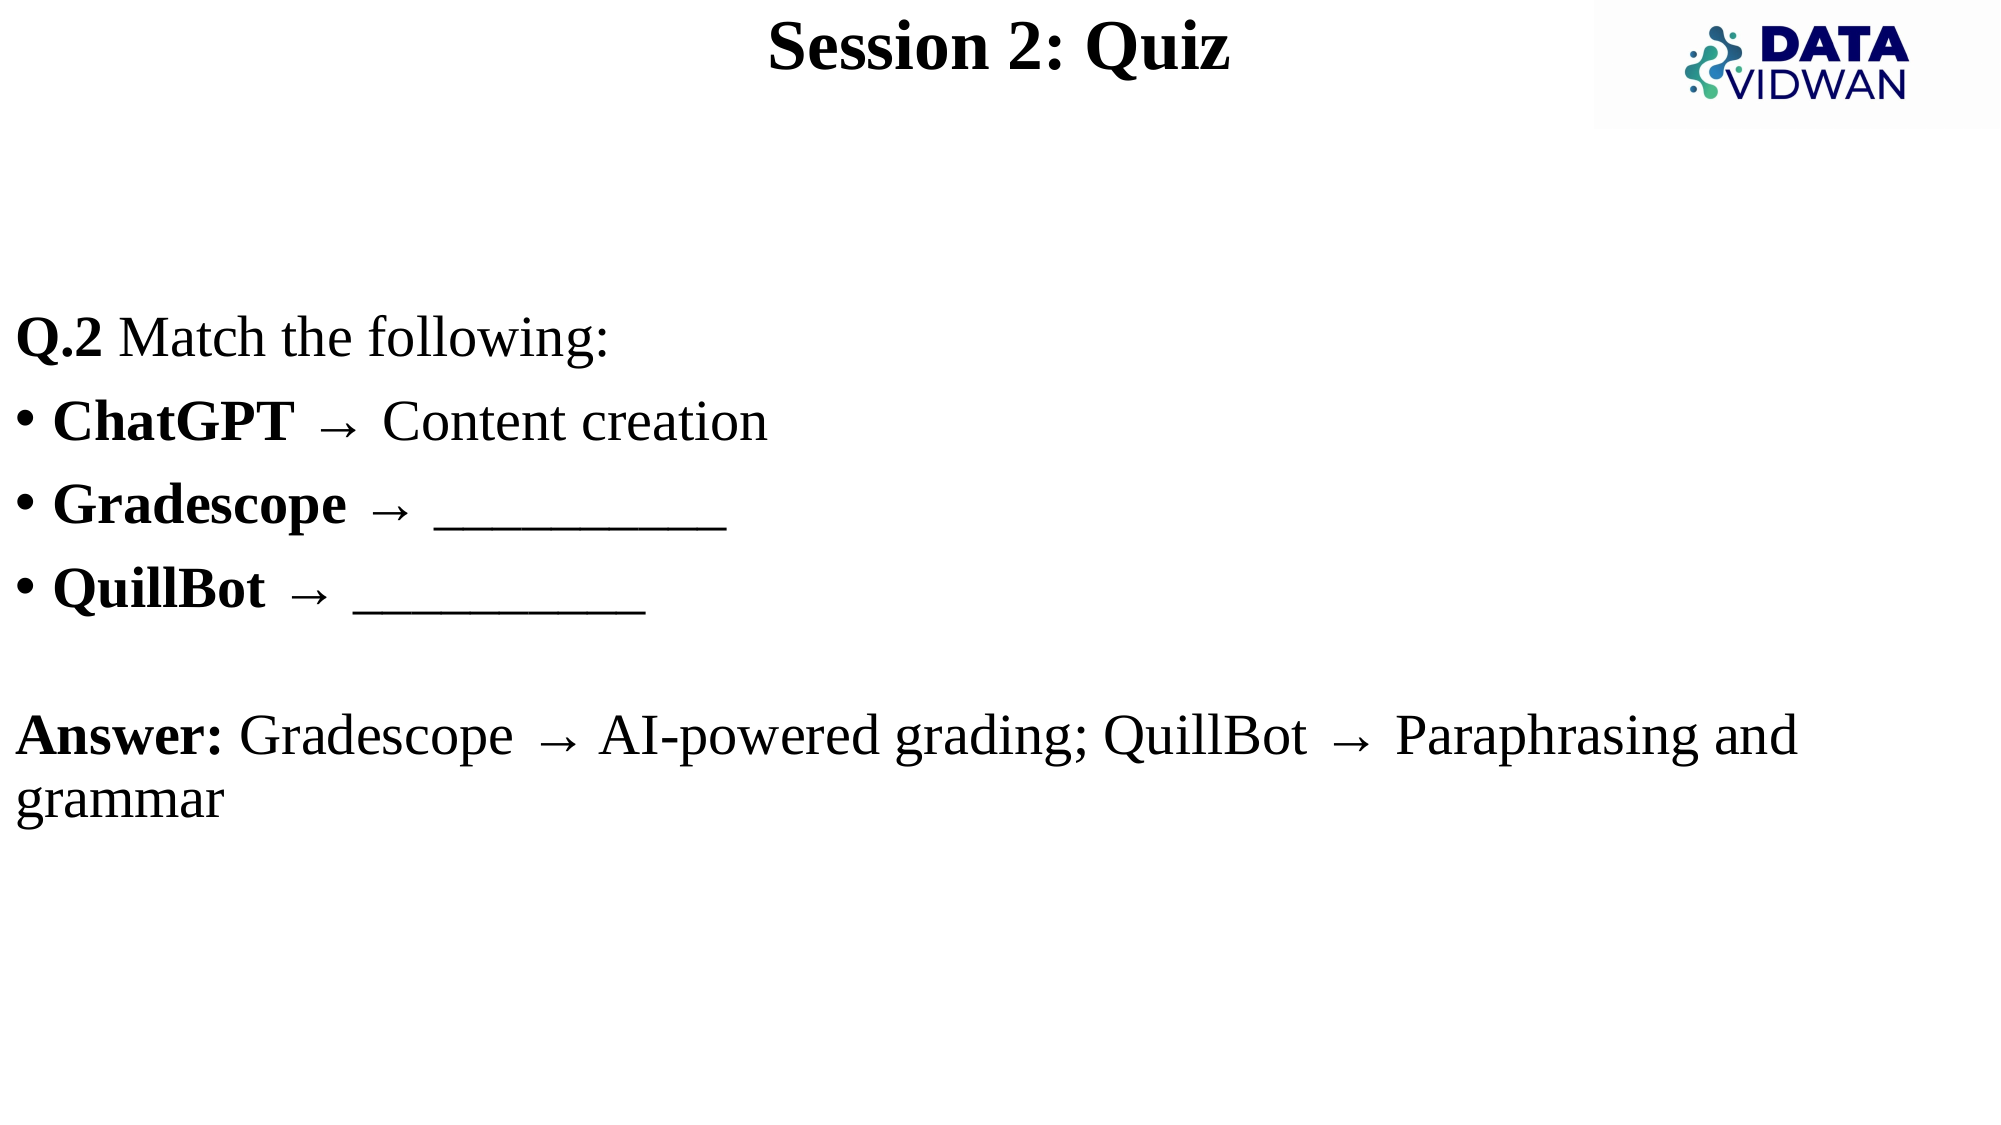

# Session 2: Quiz

Q.2 Match the following:
ChatGPT → Content creation
Gradescope → __________
QuillBot → __________
Answer: Gradescope → AI-powered grading; QuillBot → Paraphrasing and grammar